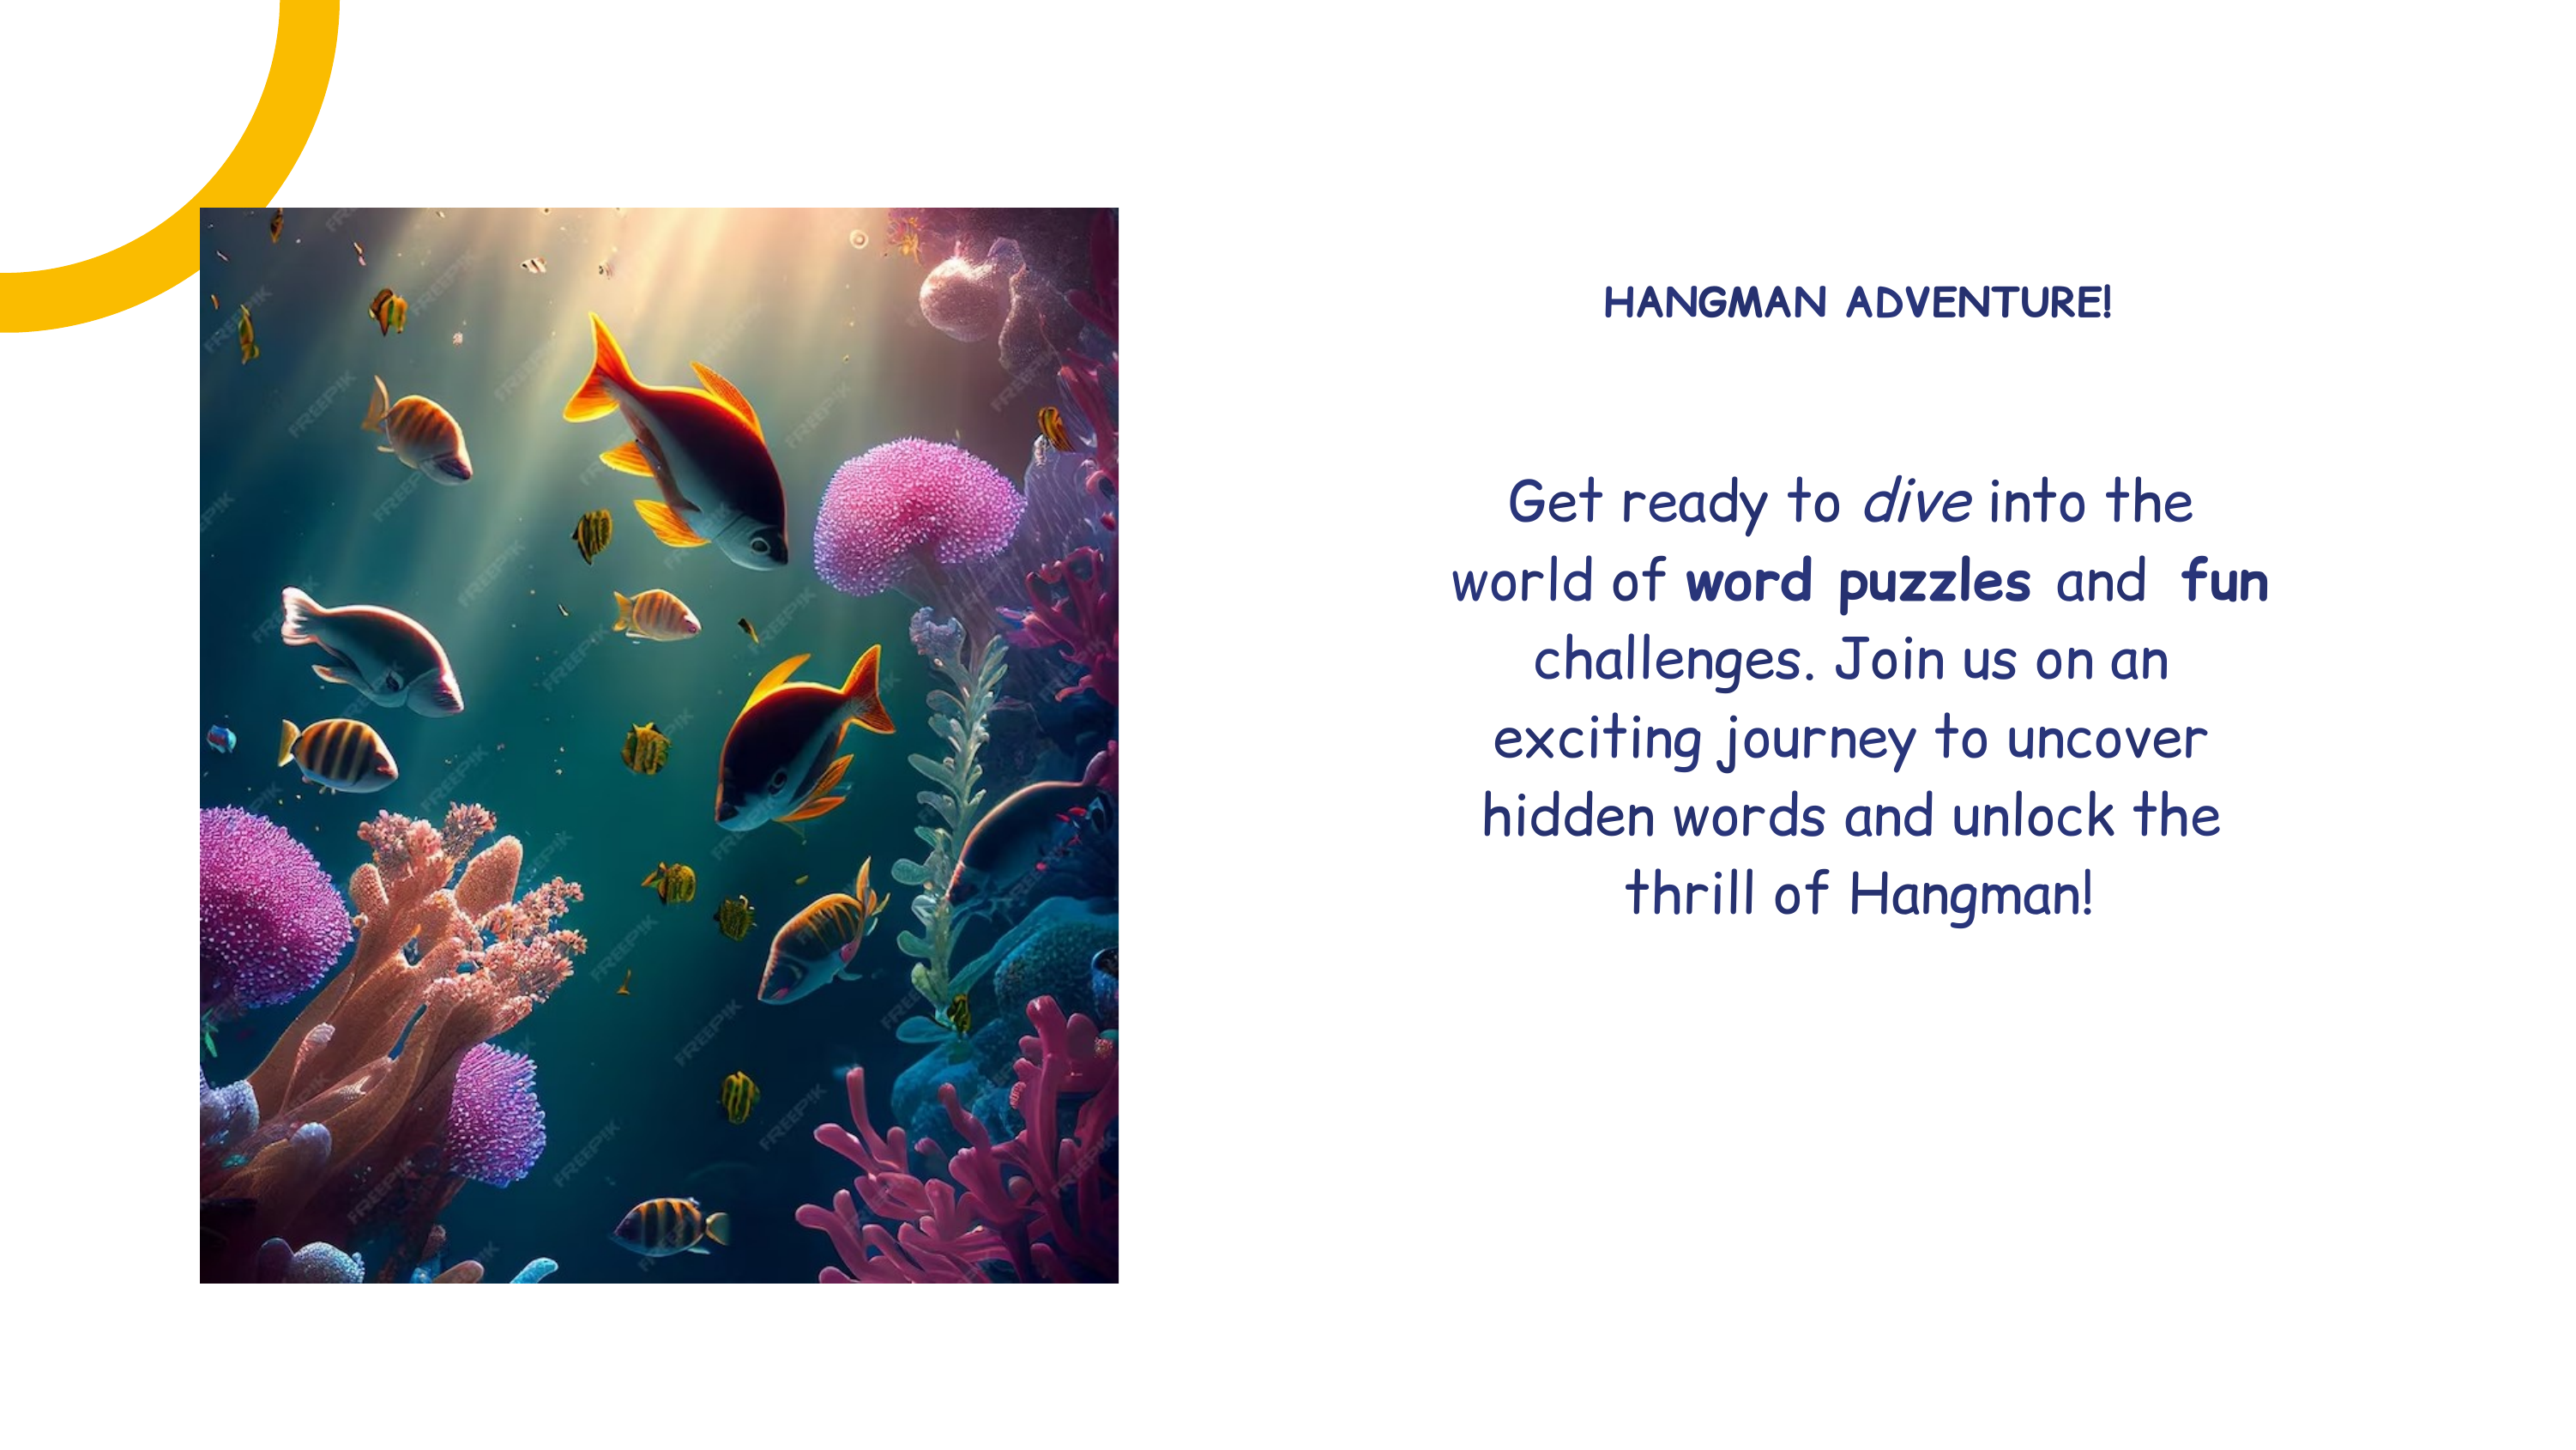

HANGMAN ADVENTURE!
Get ready to dive into the  world of word puzzles and  fun challenges. Join us on an  exciting journey to uncover  hidden words and unlock the  thrill of Hangman!